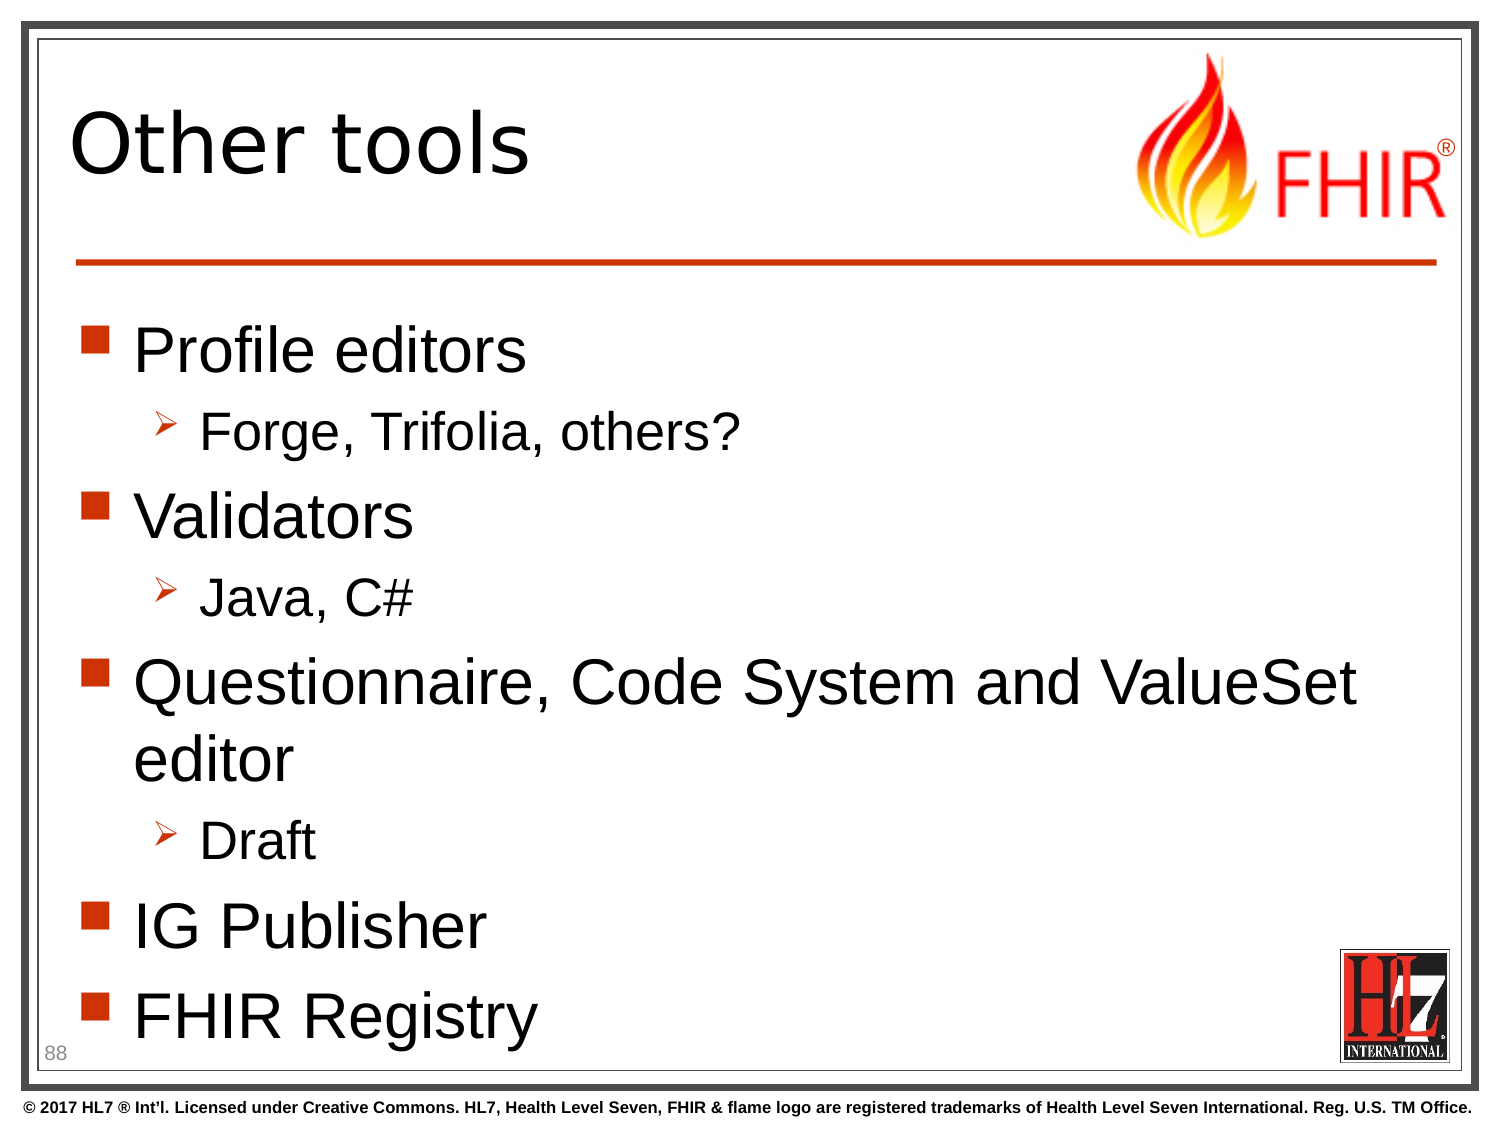

# Other tools
Profile editors
Forge, Trifolia, others?
Validators
Java, C#
Questionnaire, Code System and ValueSet editor
Draft
IG Publisher
FHIR Registry
88